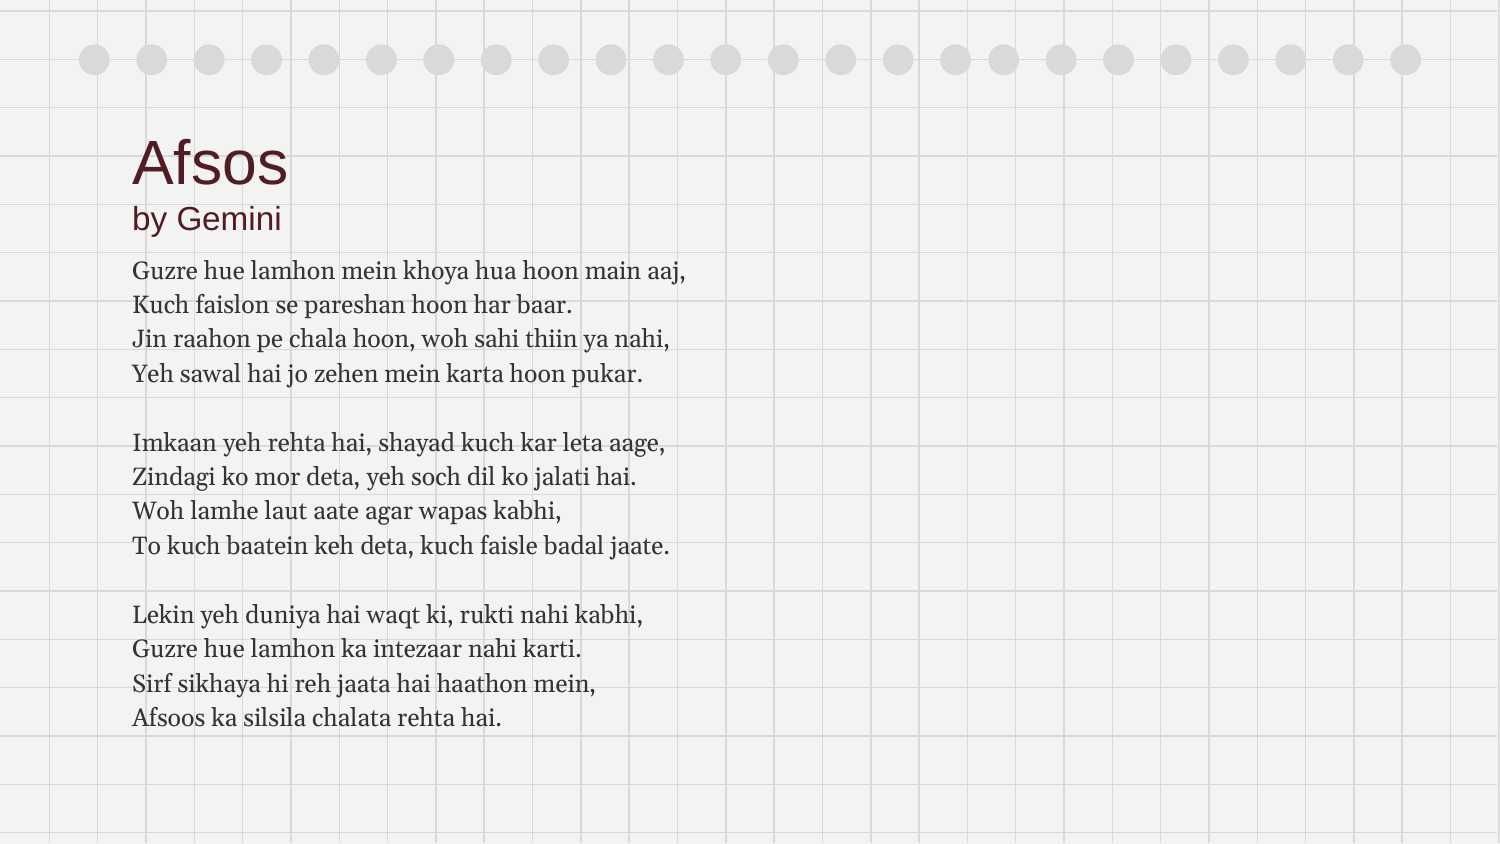

# Afsos
by Gemini
Guzre hue lamhon mein khoya hua hoon main aaj,
Kuch faislon se pareshan hoon har baar.
Jin raahon pe chala hoon, woh sahi thiin ya nahi,
Yeh sawal hai jo zehen mein karta hoon pukar.

Imkaan yeh rehta hai, shayad kuch kar leta aage,
Zindagi ko mor deta, yeh soch dil ko jalati hai.
Woh lamhe laut aate agar wapas kabhi,
To kuch baatein keh deta, kuch faisle badal jaate.

Lekin yeh duniya hai waqt ki, rukti nahi kabhi,
Guzre hue lamhon ka intezaar nahi karti.
Sirf sikhaya hi reh jaata hai haathon mein,
Afsoos ka silsila chalata rehta hai.